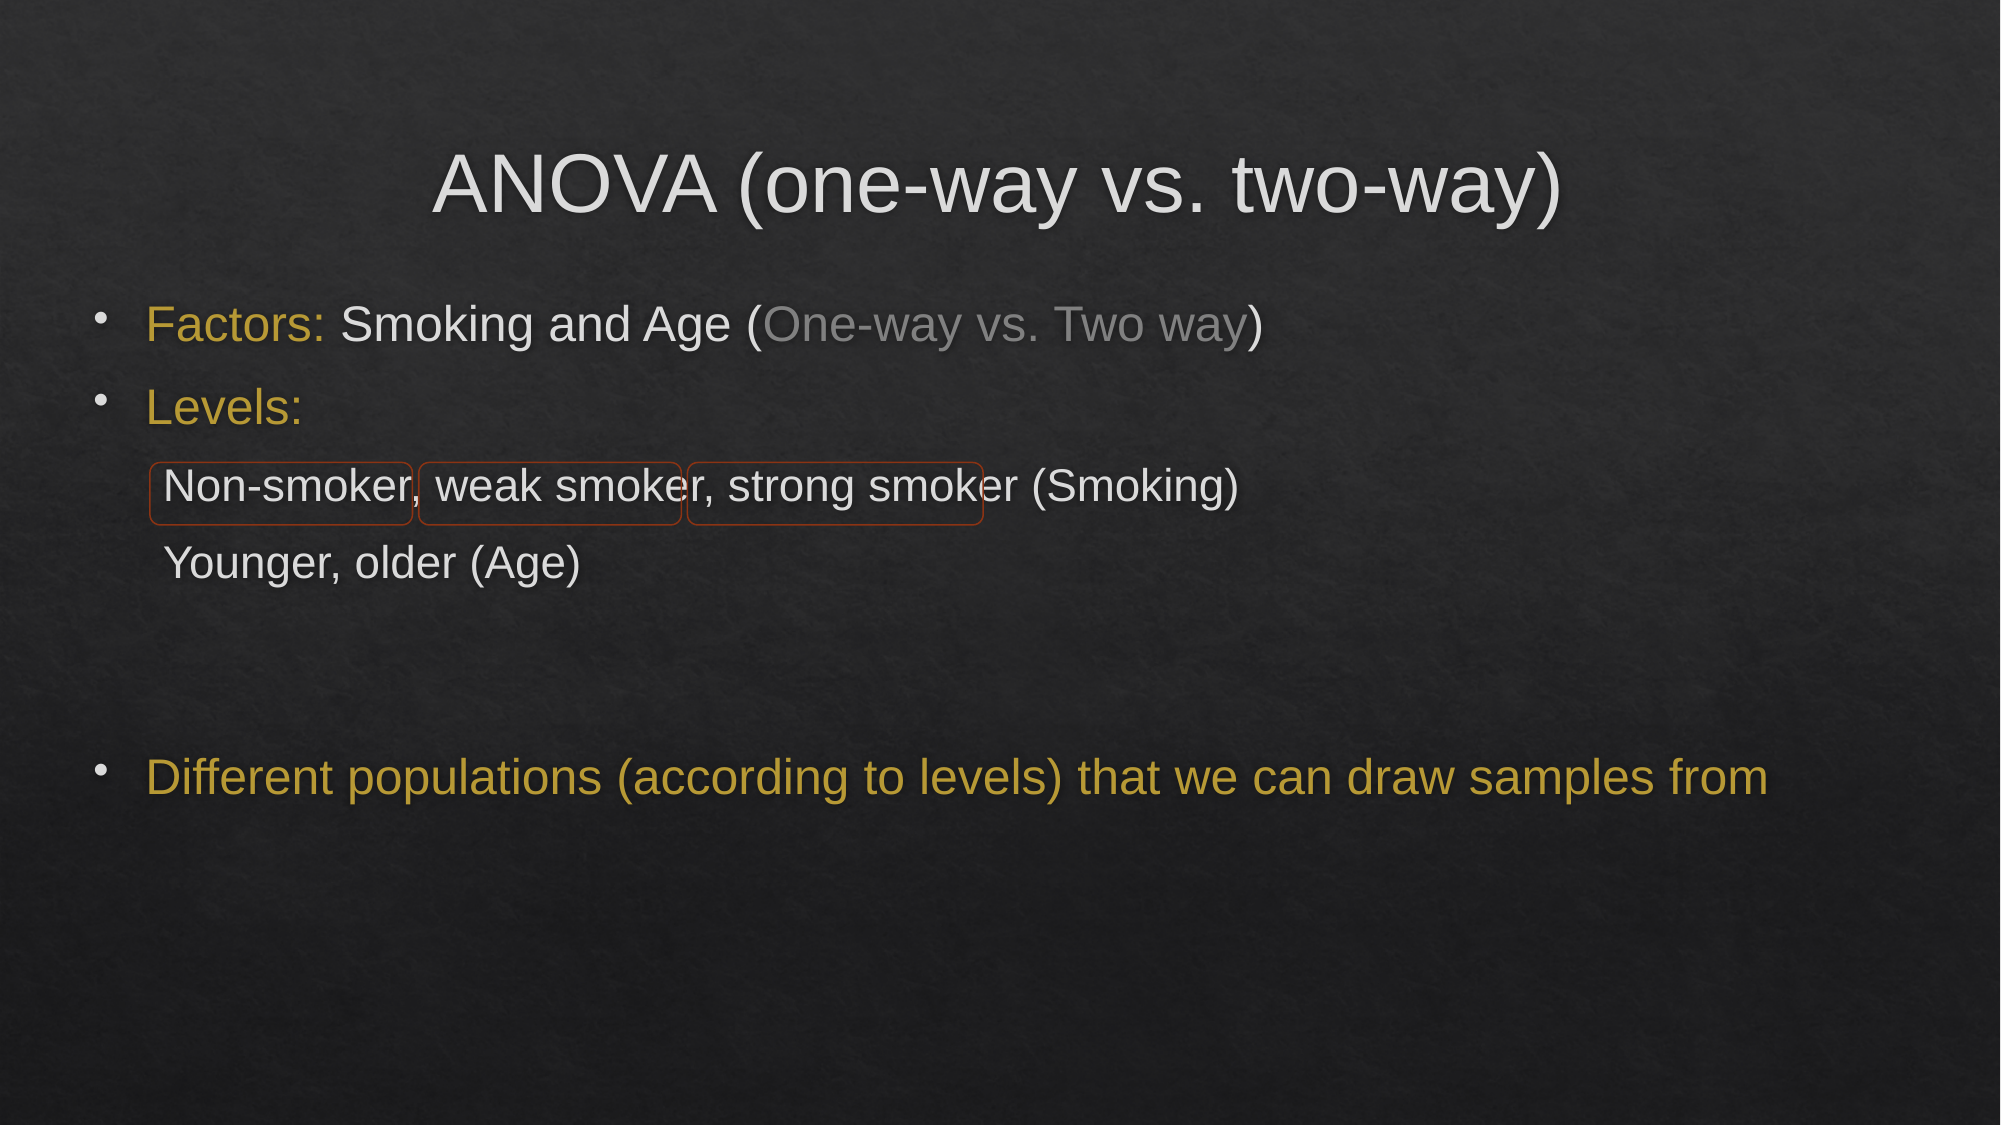

# ANOVA (one-way vs. two-way)
Factors: Smoking and Age (One-way vs. Two way)
Levels:
Non-smoker, weak smoker, strong smoker (Smoking)
Younger, older (Age)

Different populations (according to levels) that we can draw samples from